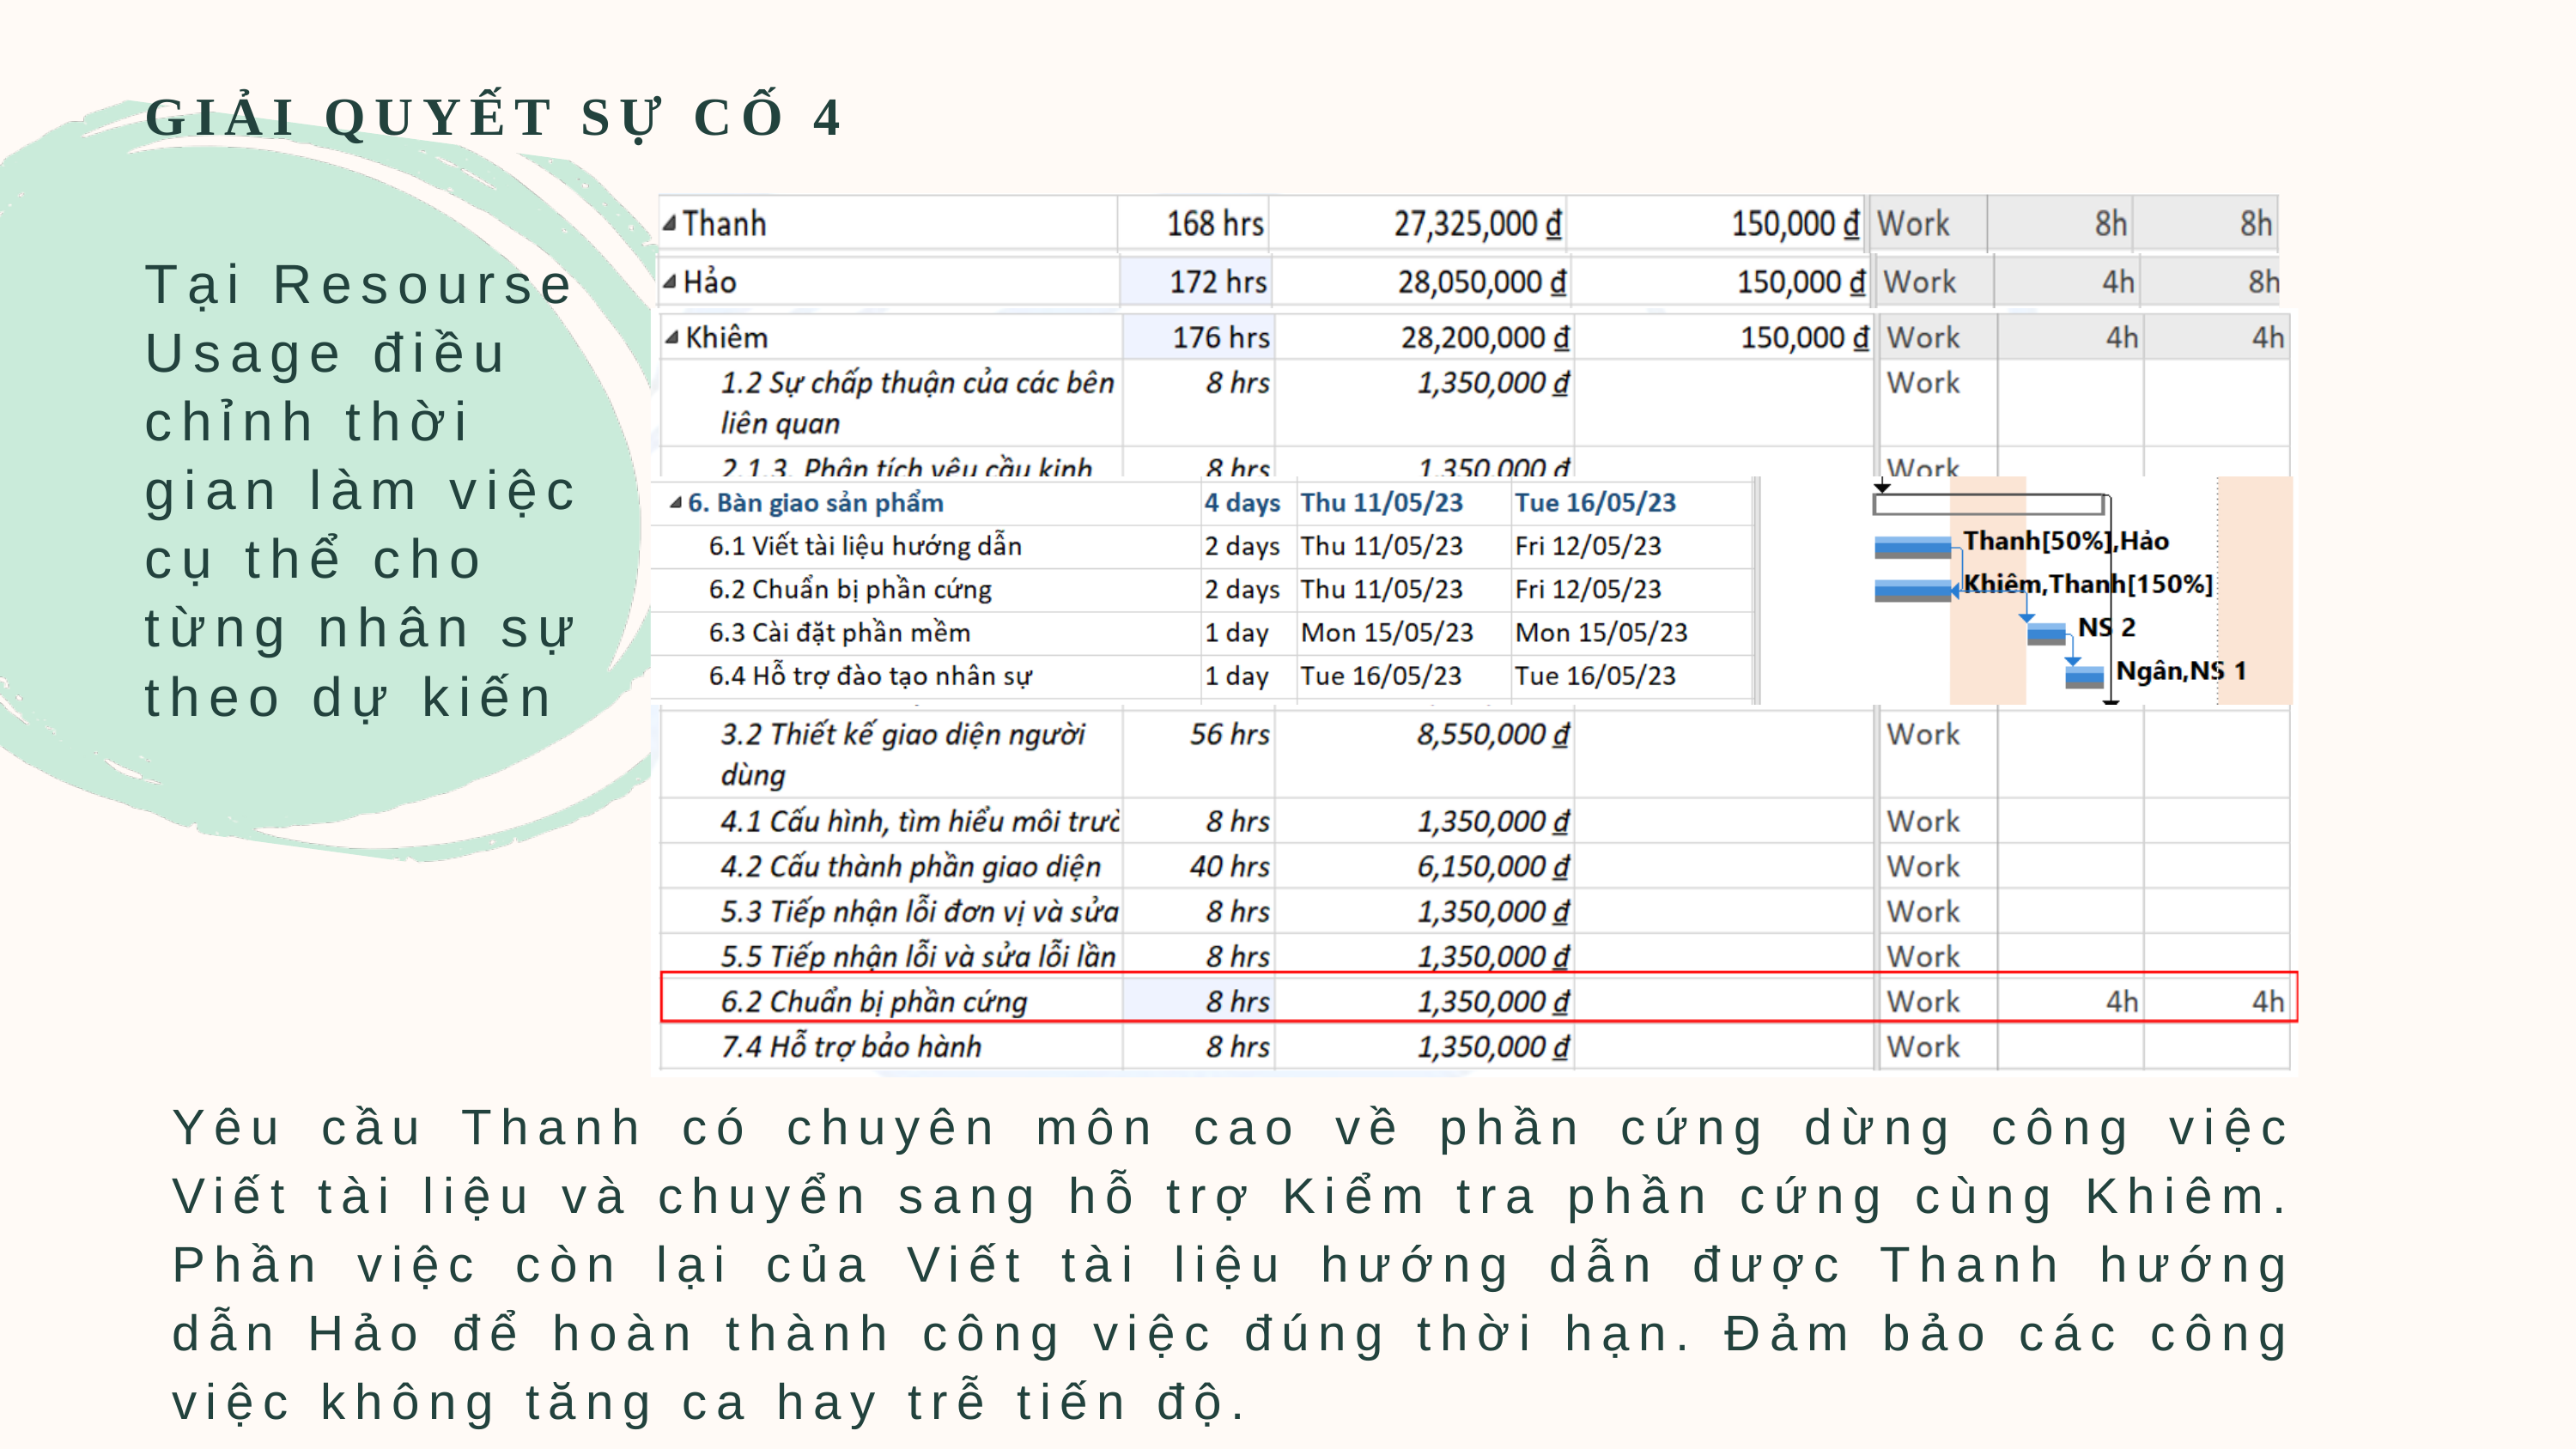

GIẢI QUYẾT SỰ CỐ 4

Tại Resourse Usage điều chỉnh thời gian làm việc cụ thể cho từng nhân sự theo dự kiến

Yêu cầu Thanh có chuyên môn cao về phần cứng dừng công việc Viết tài liệu và chuyển sang hỗ trợ Kiểm tra phần cứng cùng Khiêm. Phần việc còn lại của Viết tài liệu hướng dẫn được Thanh hướng dẫn Hảo để hoàn thành công việc đúng thời hạn. Đảm bảo các công việc không tăng ca hay trễ tiến độ.